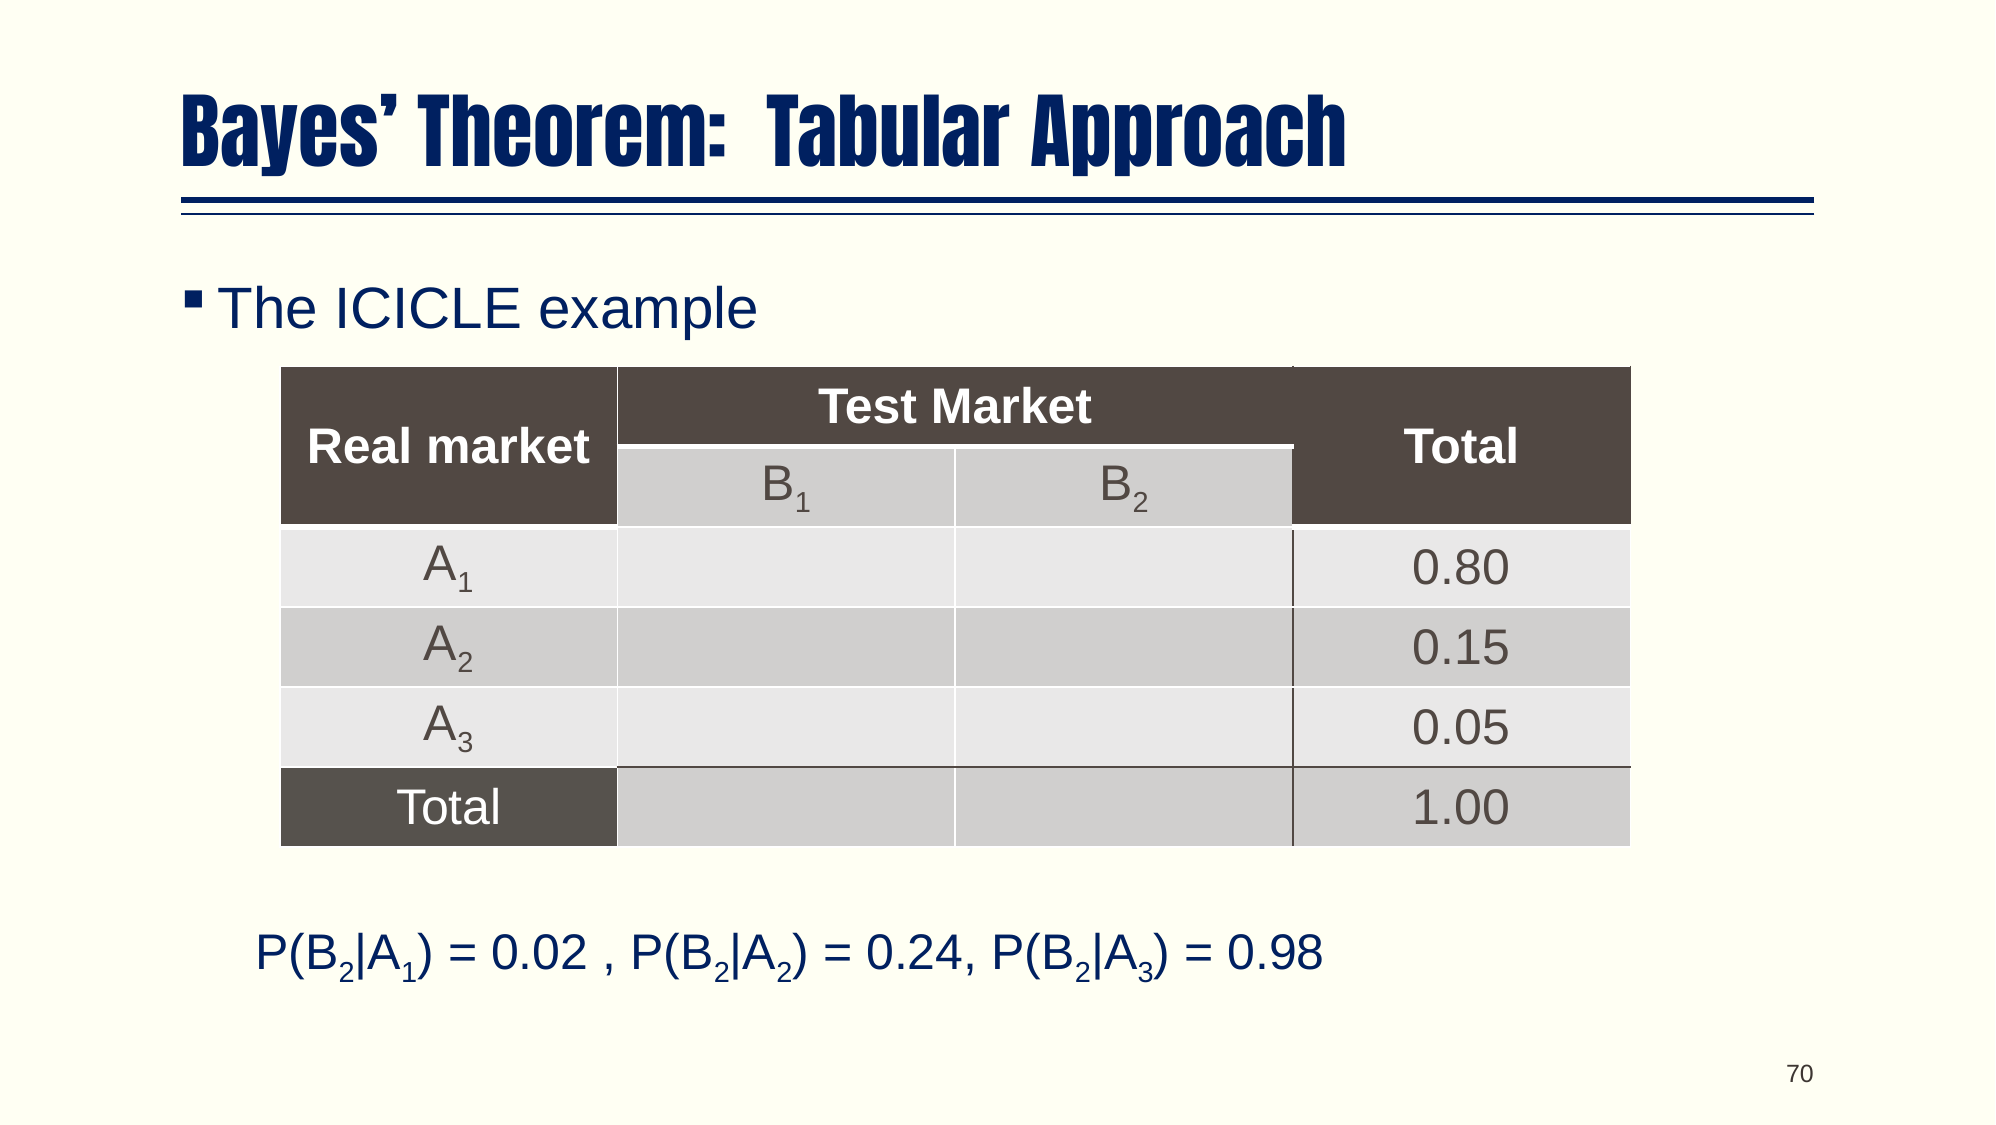

# Bayes’ Theorem:  Tabular Approach
The ICICLE example

P(B2|A1) = 0.02 , P(B2|A2) = 0.24, P(B2|A3) = 0.98
| Real market | Test Market |  | Total |
| --- | --- | --- | --- |
|  | B1 | B2 |  |
| A1 |  |  | 0.80 |
| A2 |  |  | 0.15 |
| A3 |  |  | 0.05 |
| Total |  |  | 1.00 |
70